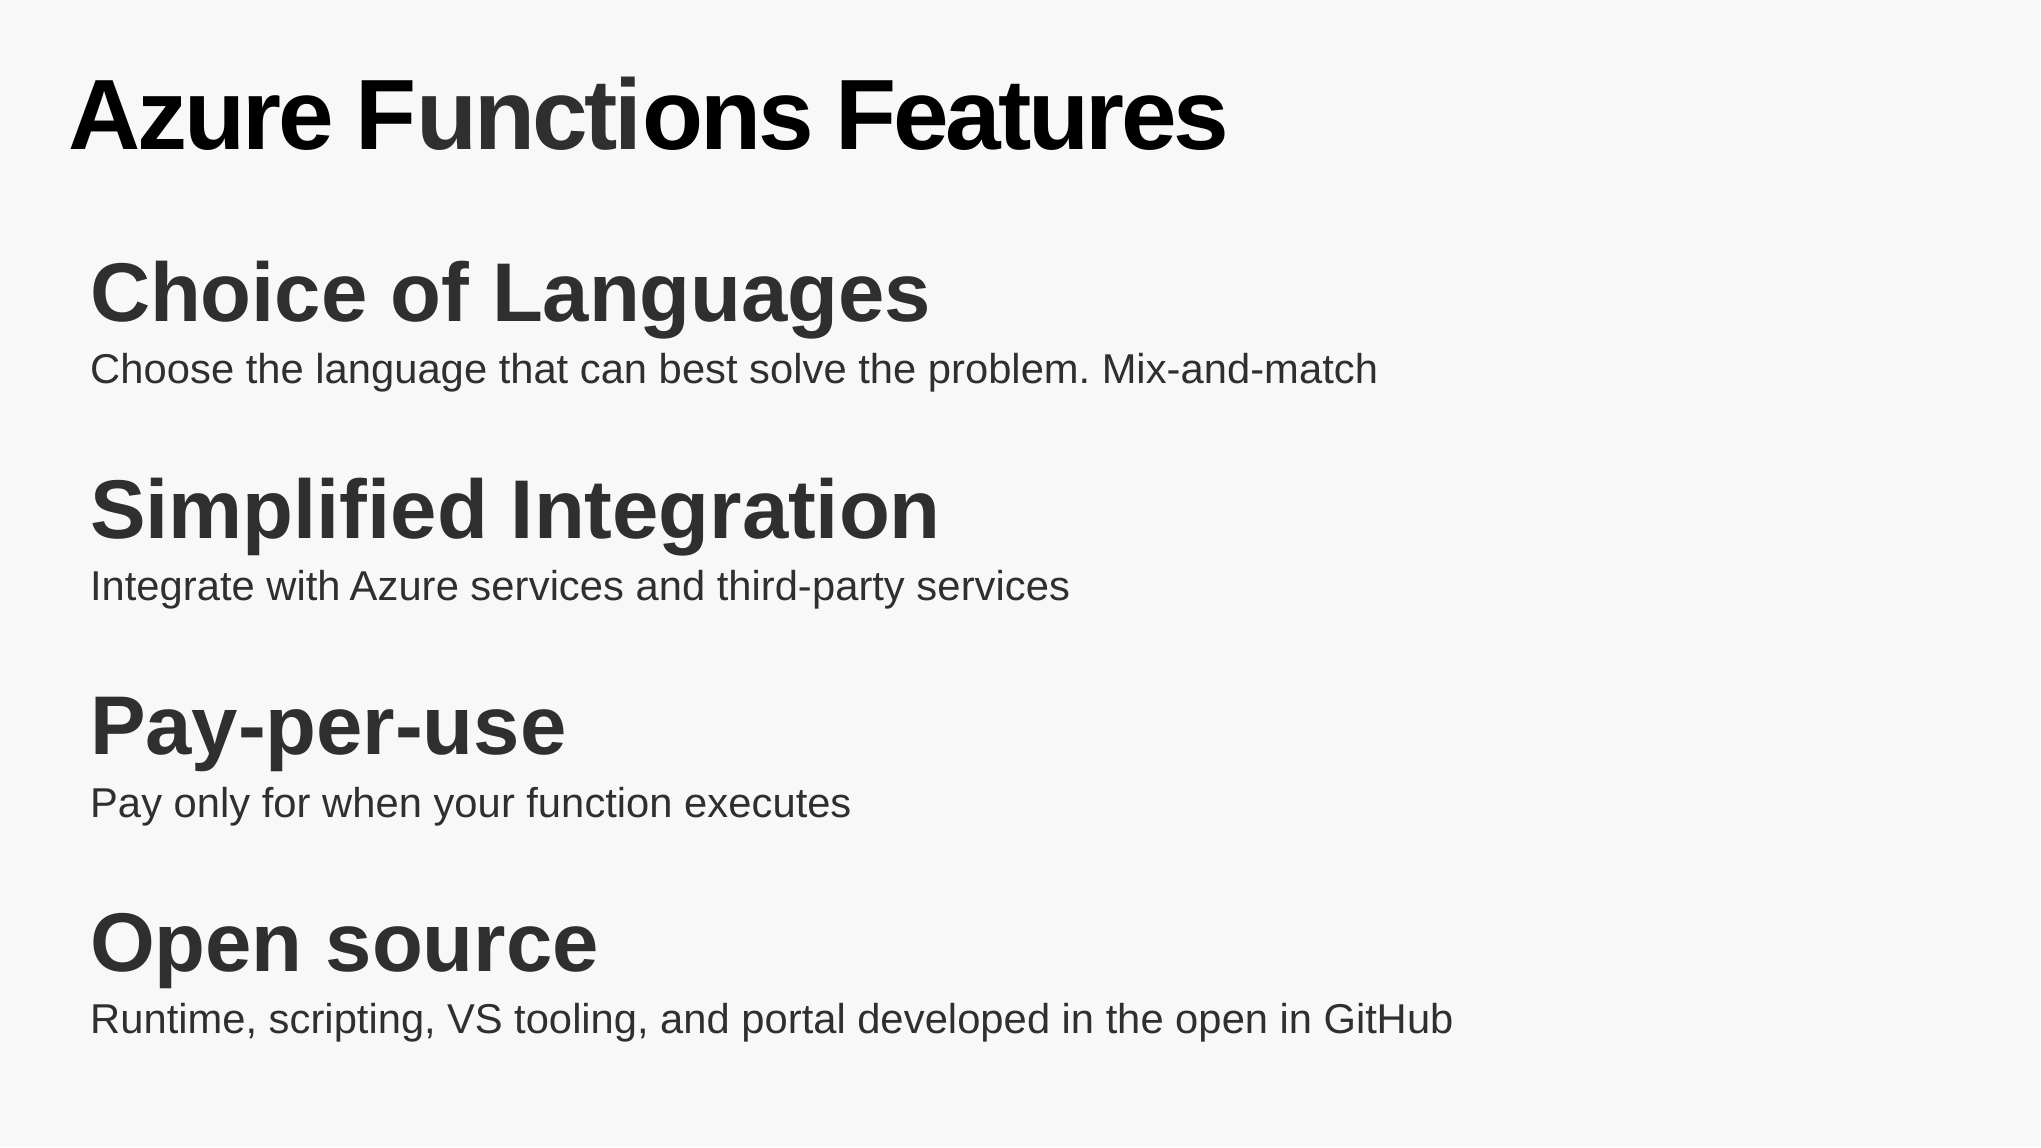

# Azure Functions Features
Choice of Languages
Choose the language that can best solve the problem. Mix-and-match
Simplified Integration
Integrate with Azure services and third-party services
Pay-per-use
Pay only for when your function executes
Open source
Runtime, scripting, VS tooling, and portal developed in the open in GitHub